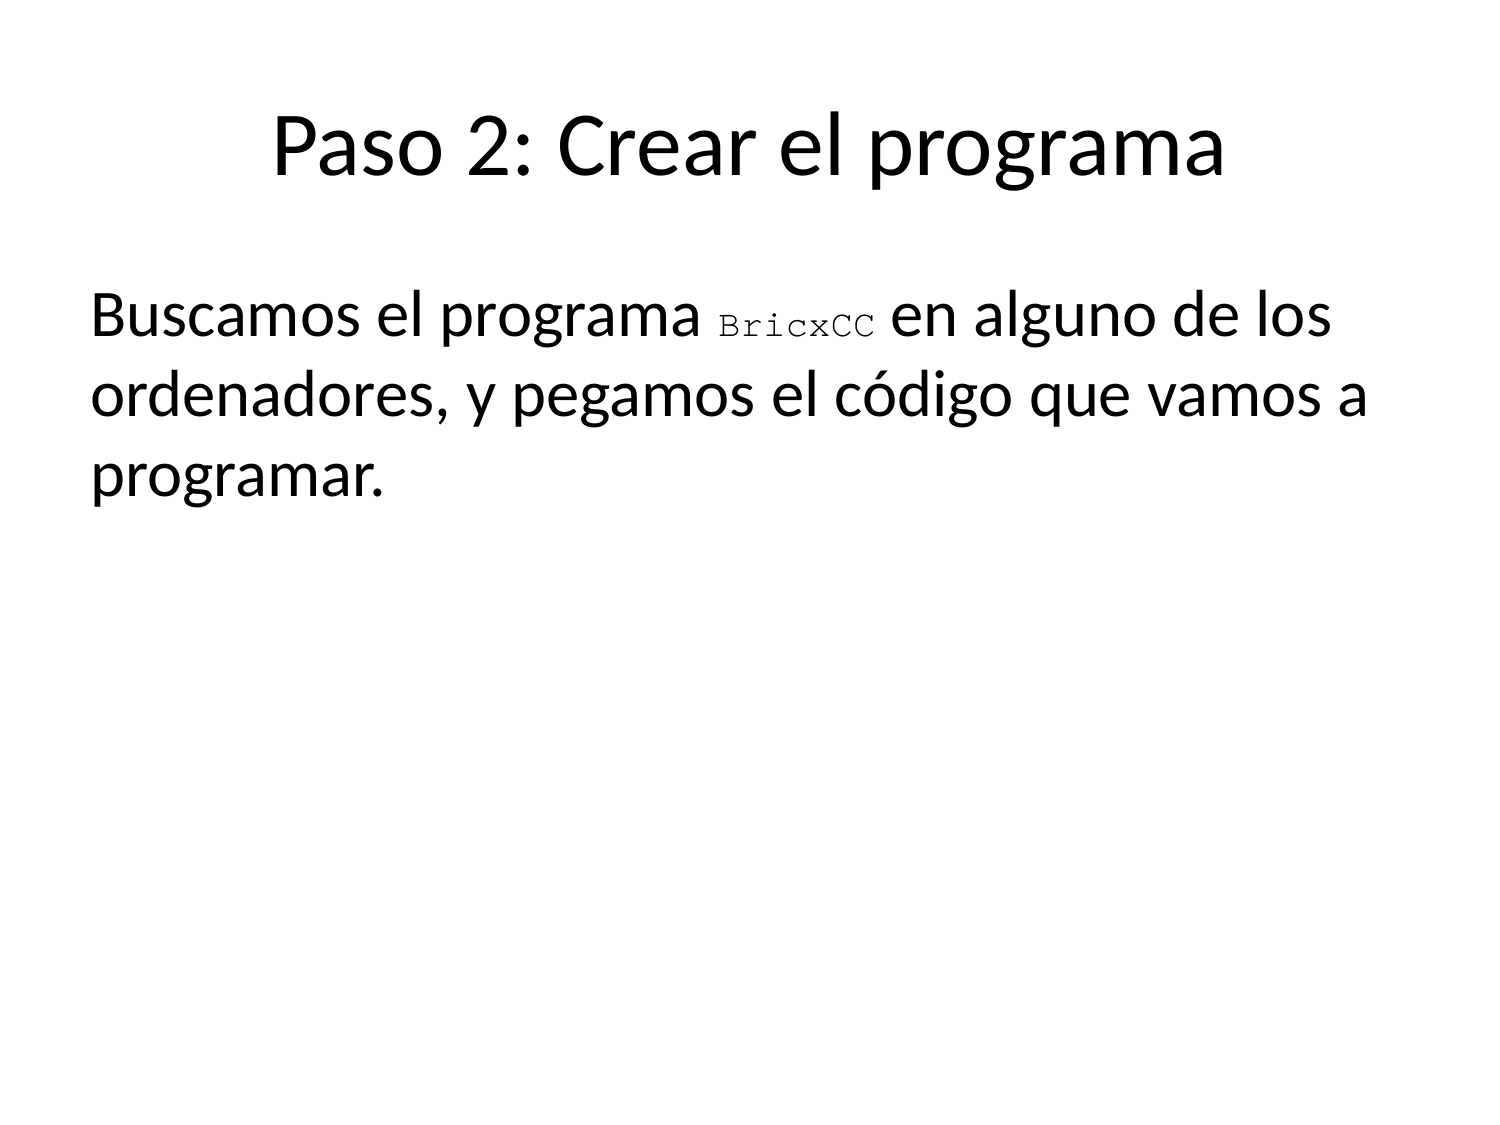

# Paso 2: Crear el programa
Buscamos el programa BricxCC en alguno de los ordenadores, y pegamos el código que vamos a programar.